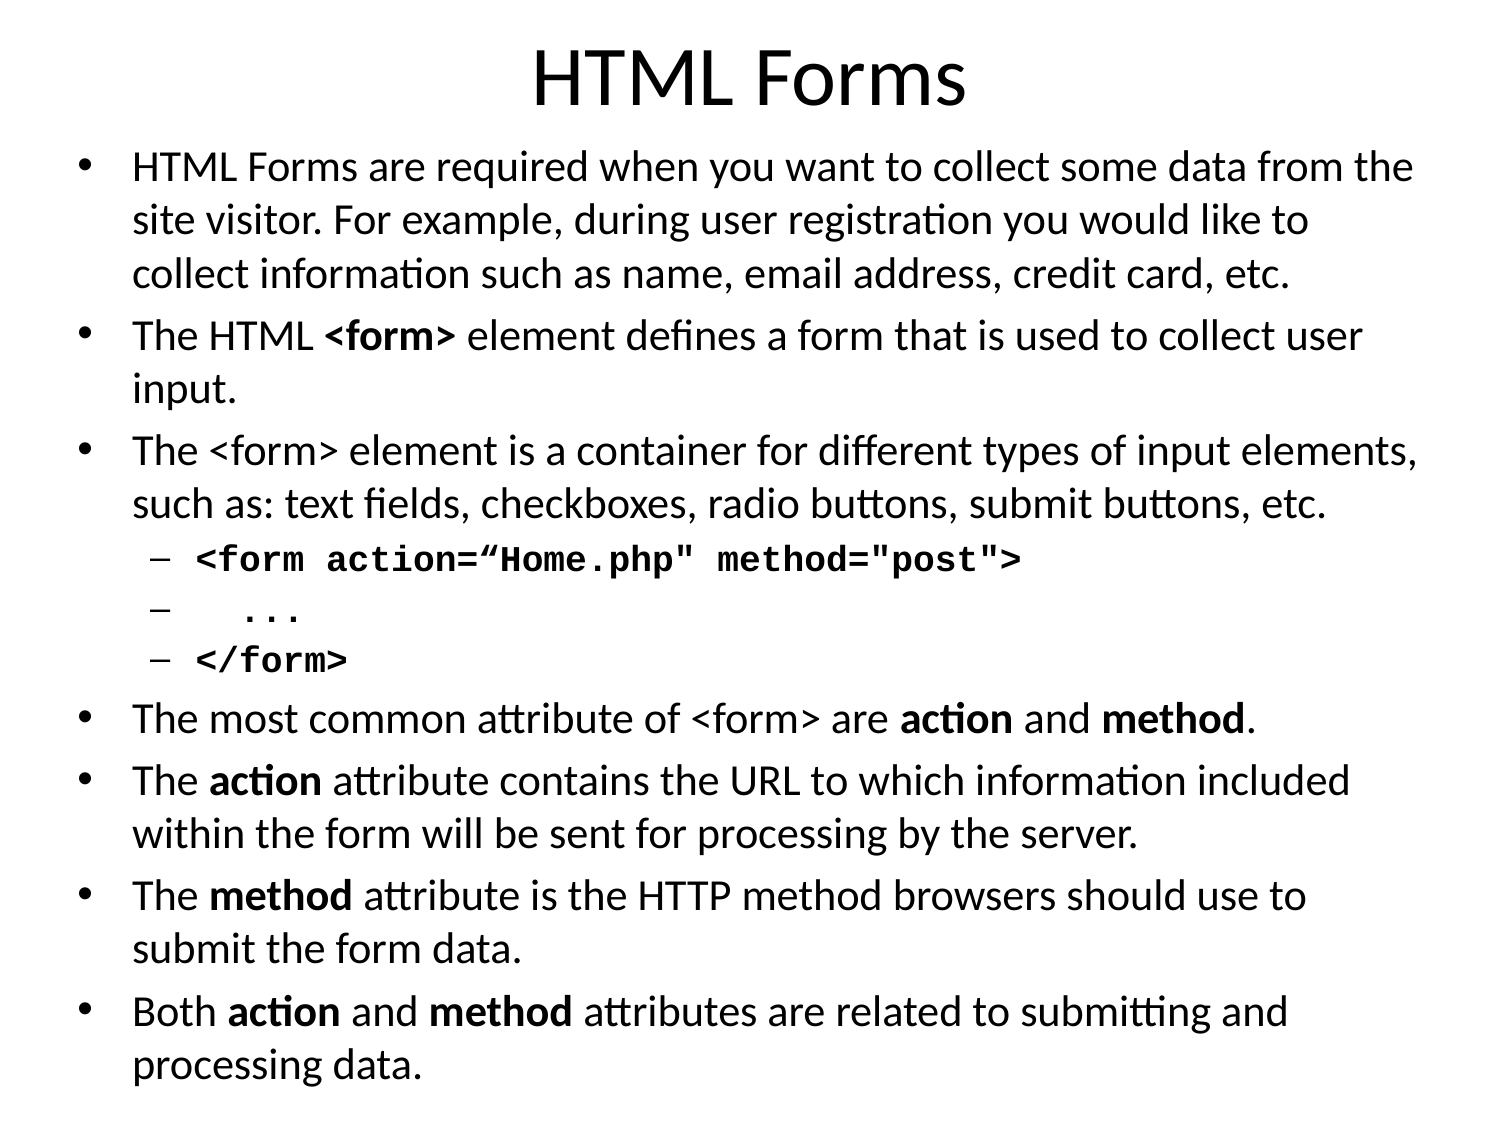

# HTML Forms
HTML Forms are required when you want to collect some data from the site visitor. For example, during user registration you would like to collect information such as name, email address, credit card, etc.
The HTML <form> element defines a form that is used to collect user input.
The <form> element is a container for different types of input elements, such as: text fields, checkboxes, radio buttons, submit buttons, etc.
<form action=“Home.php" method="post">
  ...
</form>
The most common attribute of <form> are action and method.
The action attribute contains the URL to which information included within the form will be sent for processing by the server.
The method attribute is the HTTP method browsers should use to submit the form data.
Both action and method attributes are related to submitting and processing data.